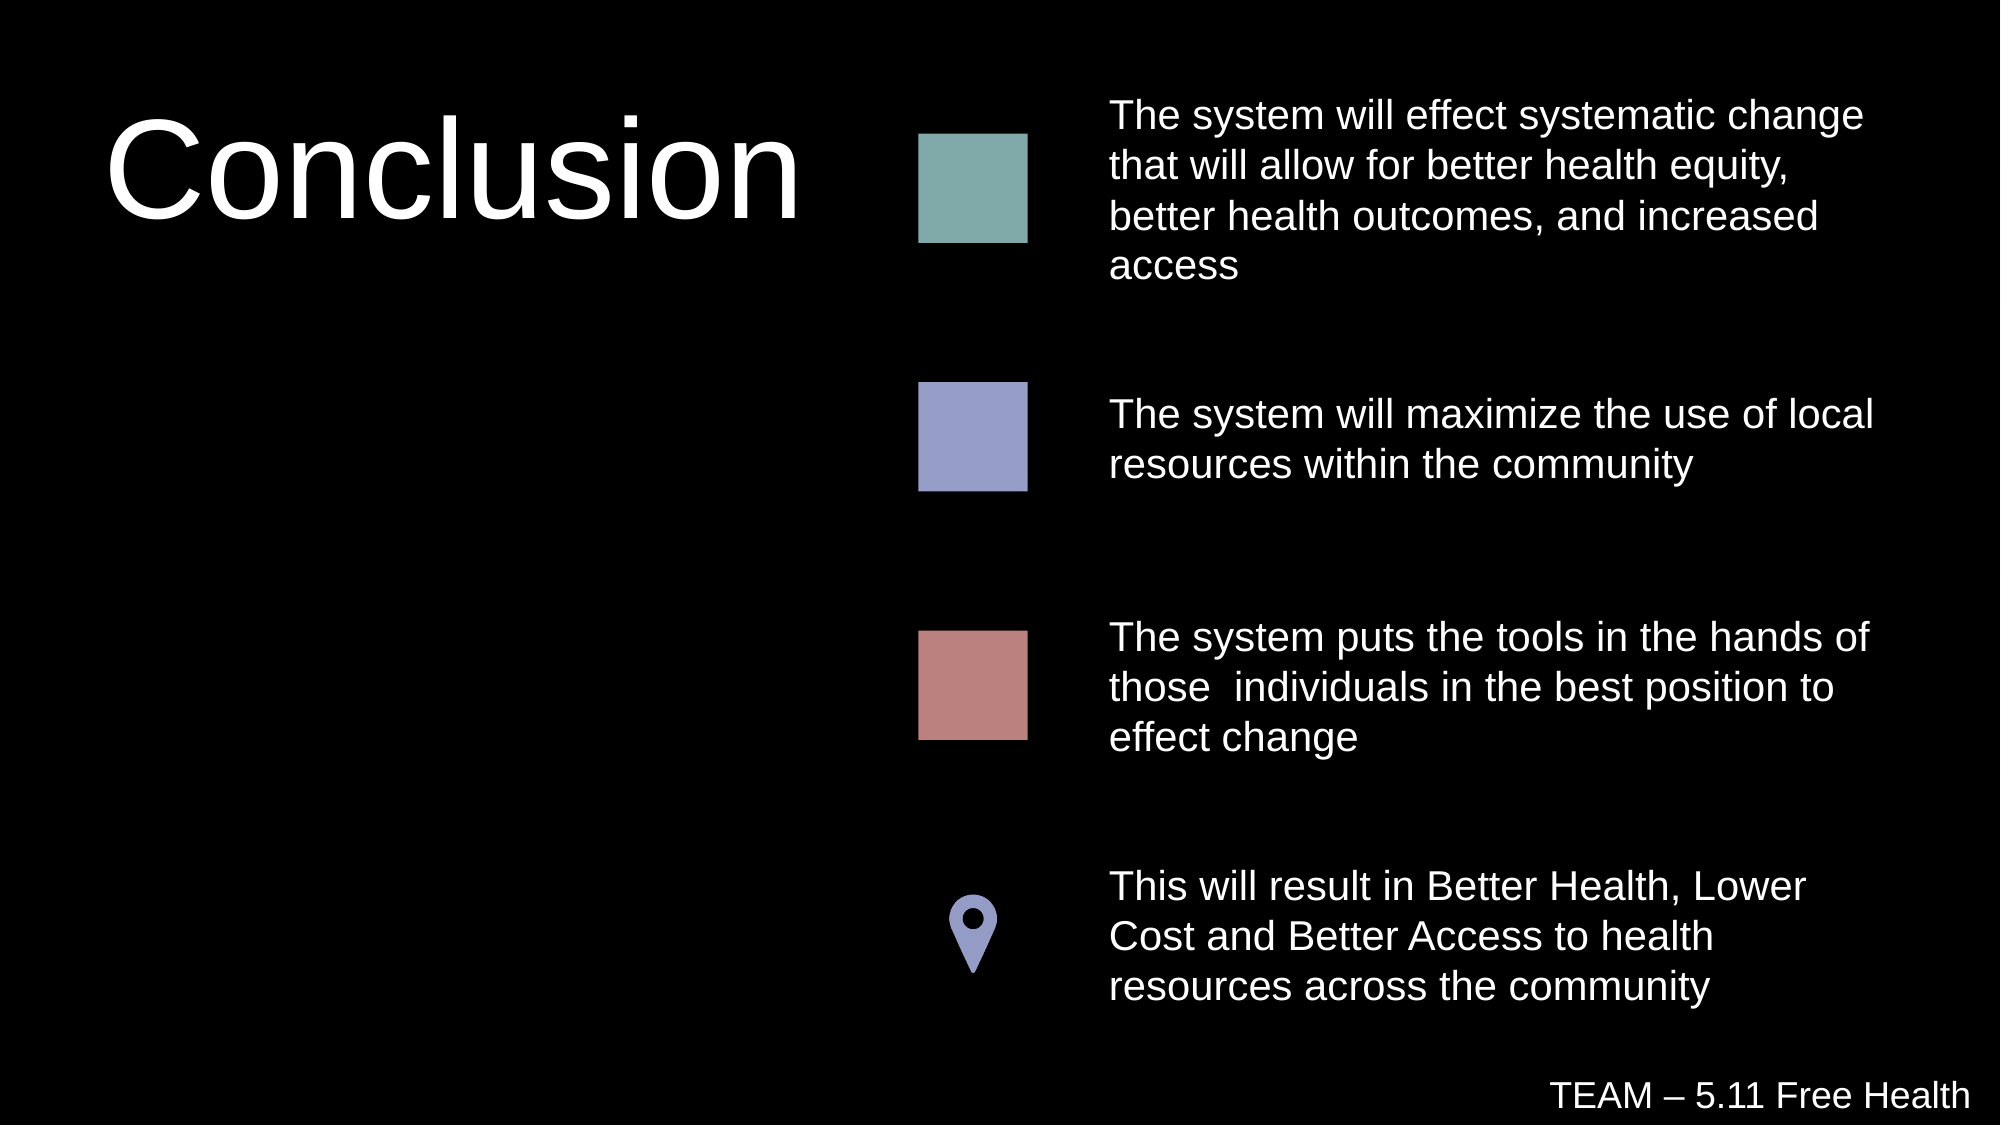

# Conclusion
The system will effect systematic change that will allow for better health equity, better health outcomes, and increased access
The system will maximize the use of local resources within the community
The system puts the tools in the hands of those  individuals in the best position to effect change
This will result in Better Health, Lower Cost and Better Access to health resources across the community
TEAM – 5.11 Free Health